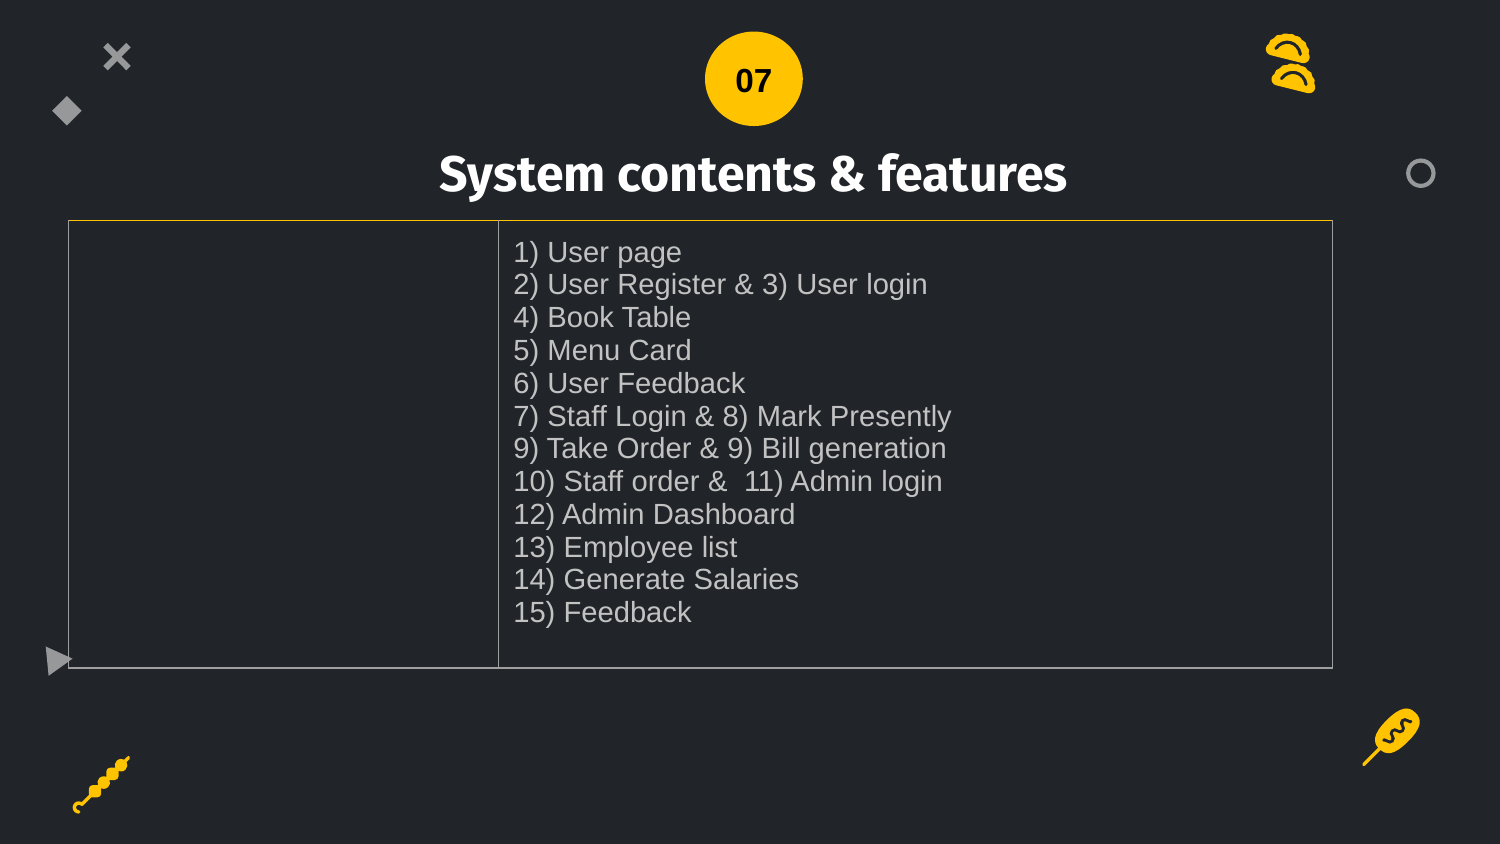

07
# System contents & features
|  | 1) User page 2) User Register & 3) User login 4) Book Table 5) Menu Card 6) User Feedback 7) Staff Login & 8) Mark Presently 9) Take Order & 9) Bill generation 10) Staff order & 11) Admin login 12) Admin Dashboard 13) Employee list 14) Generate Salaries 15) Feedback |
| --- | --- |